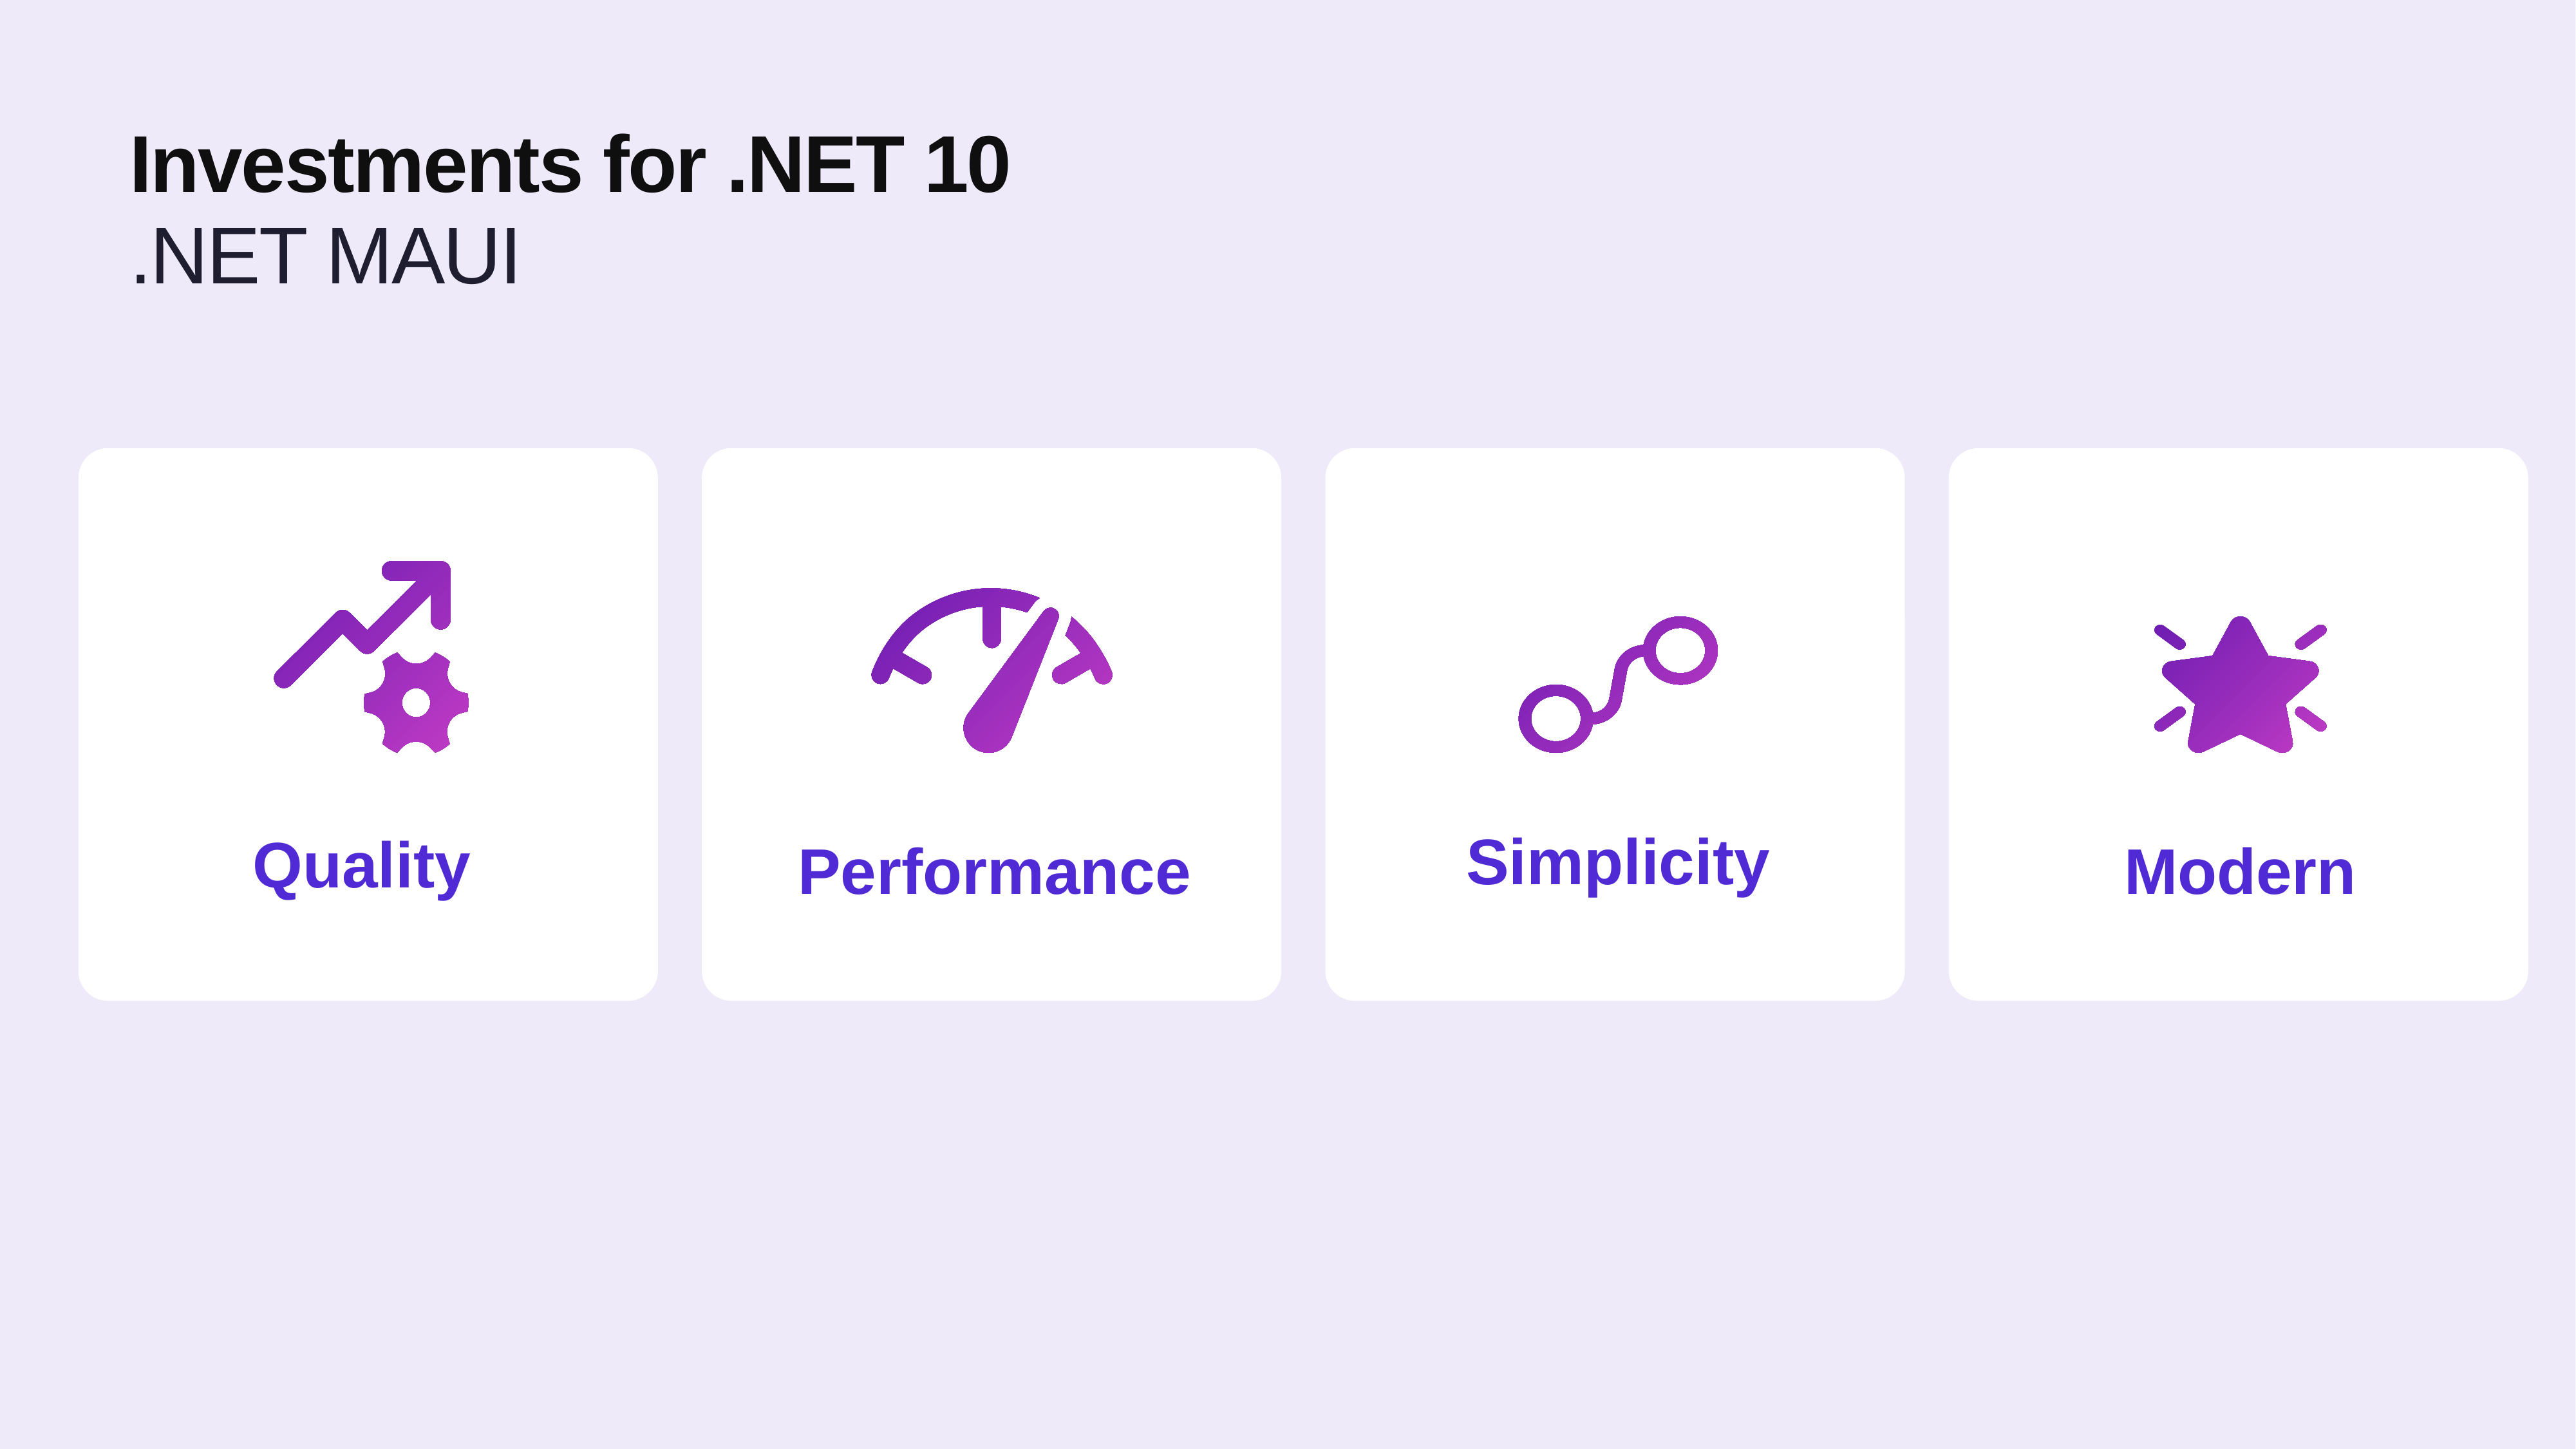

Investments for .NET 10
.NET MAUI

Quality

Performance

Simplicity

Modern